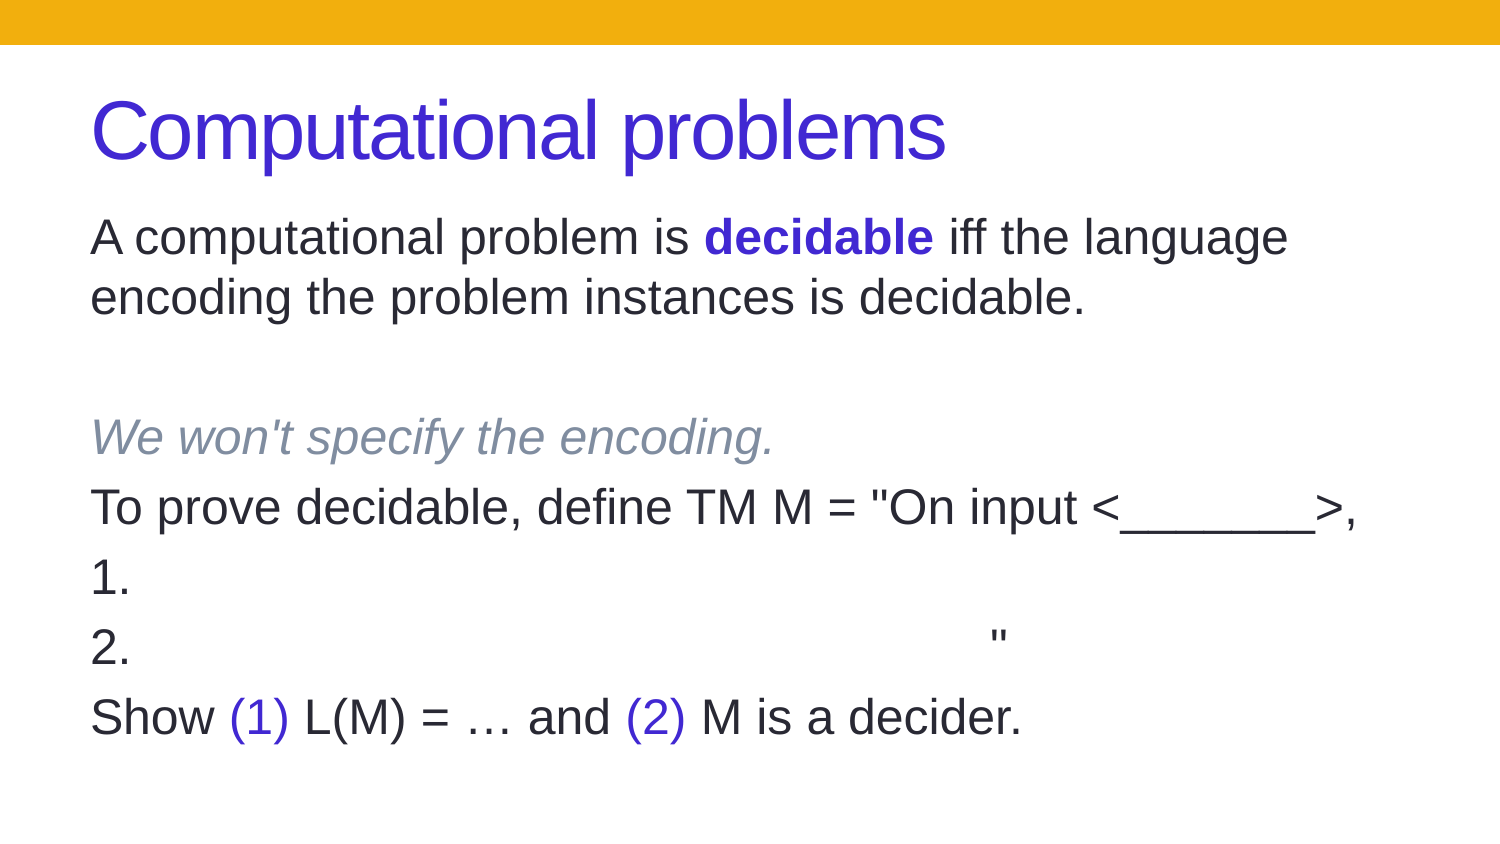

# Computational problems
A computational problem is decidable iff the language encoding the problem instances is decidable.

We won't specify the encoding.
To prove decidable, define TM M = "On input <_______>,
1.
2.						"
Show (1) L(M) = … and (2) M is a decider.